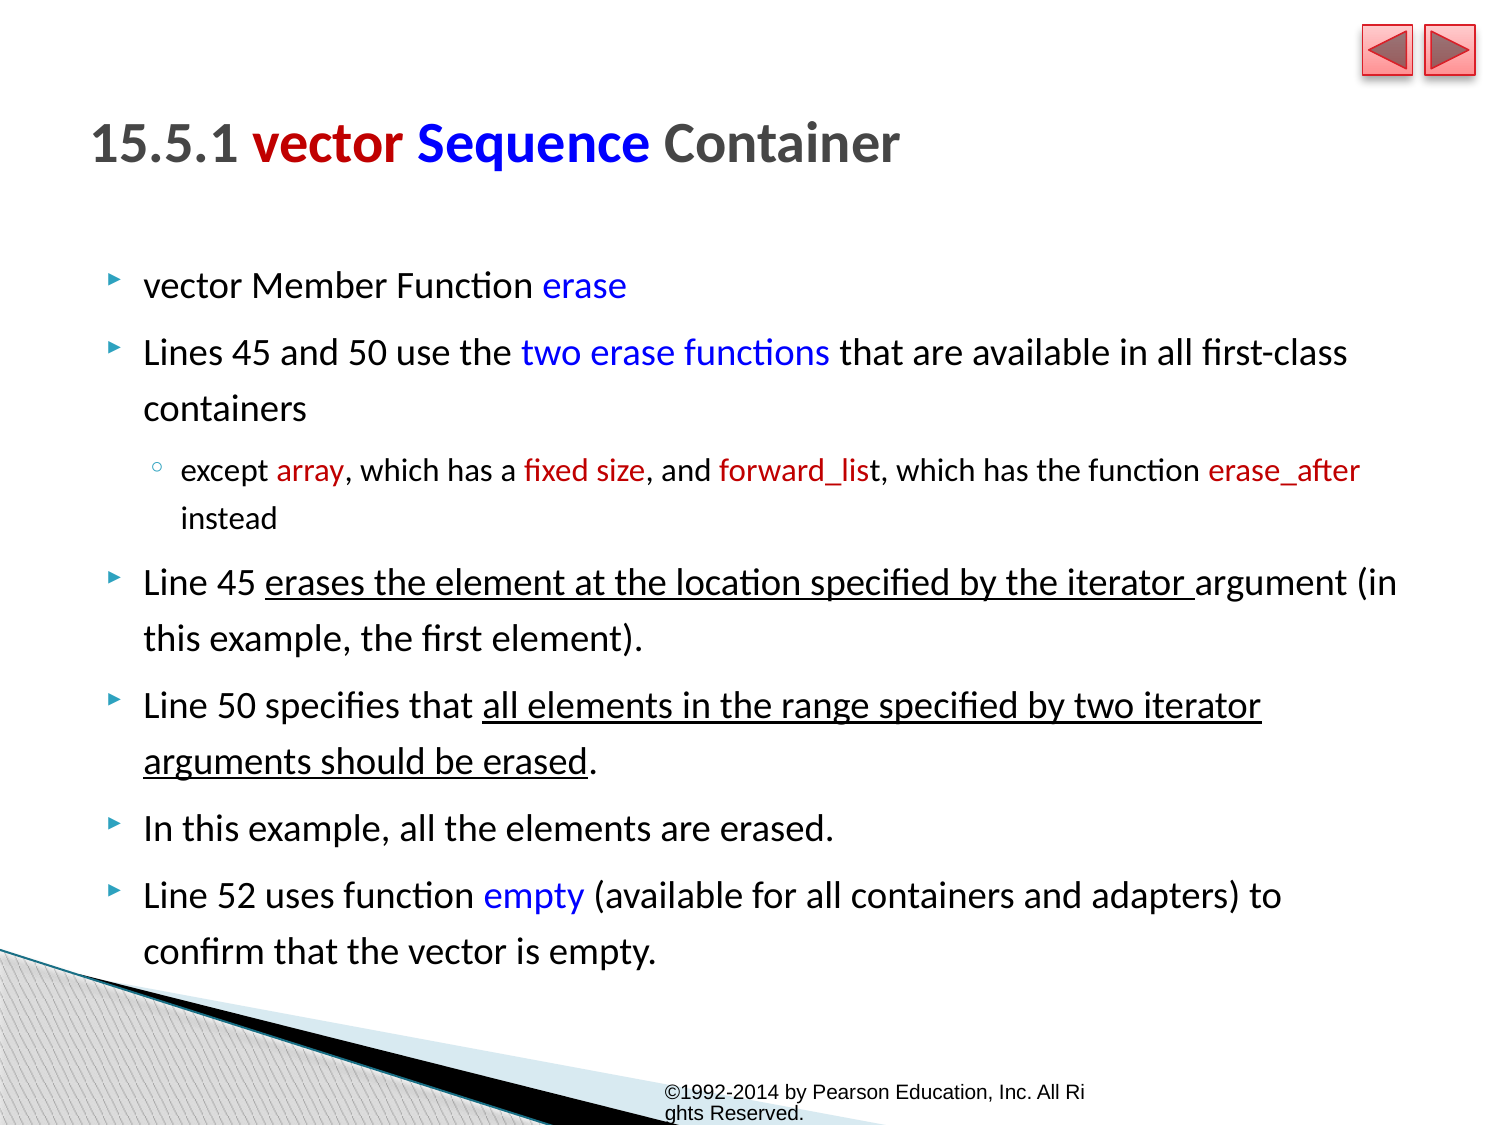

# 15.5.1 vector Sequence Container
vector Member Function erase
Lines 45 and 50 use the two erase functions that are available in all first-class containers
except array, which has a fixed size, and forward_list, which has the function erase_after instead
Line 45 erases the element at the location specified by the iterator argument (in this example, the first element).
Line 50 specifies that all elements in the range specified by two iterator arguments should be erased.
In this example, all the elements are erased.
Line 52 uses function empty (available for all containers and adapters) to confirm that the vector is empty.
©1992-2014 by Pearson Education, Inc. All Rights Reserved.